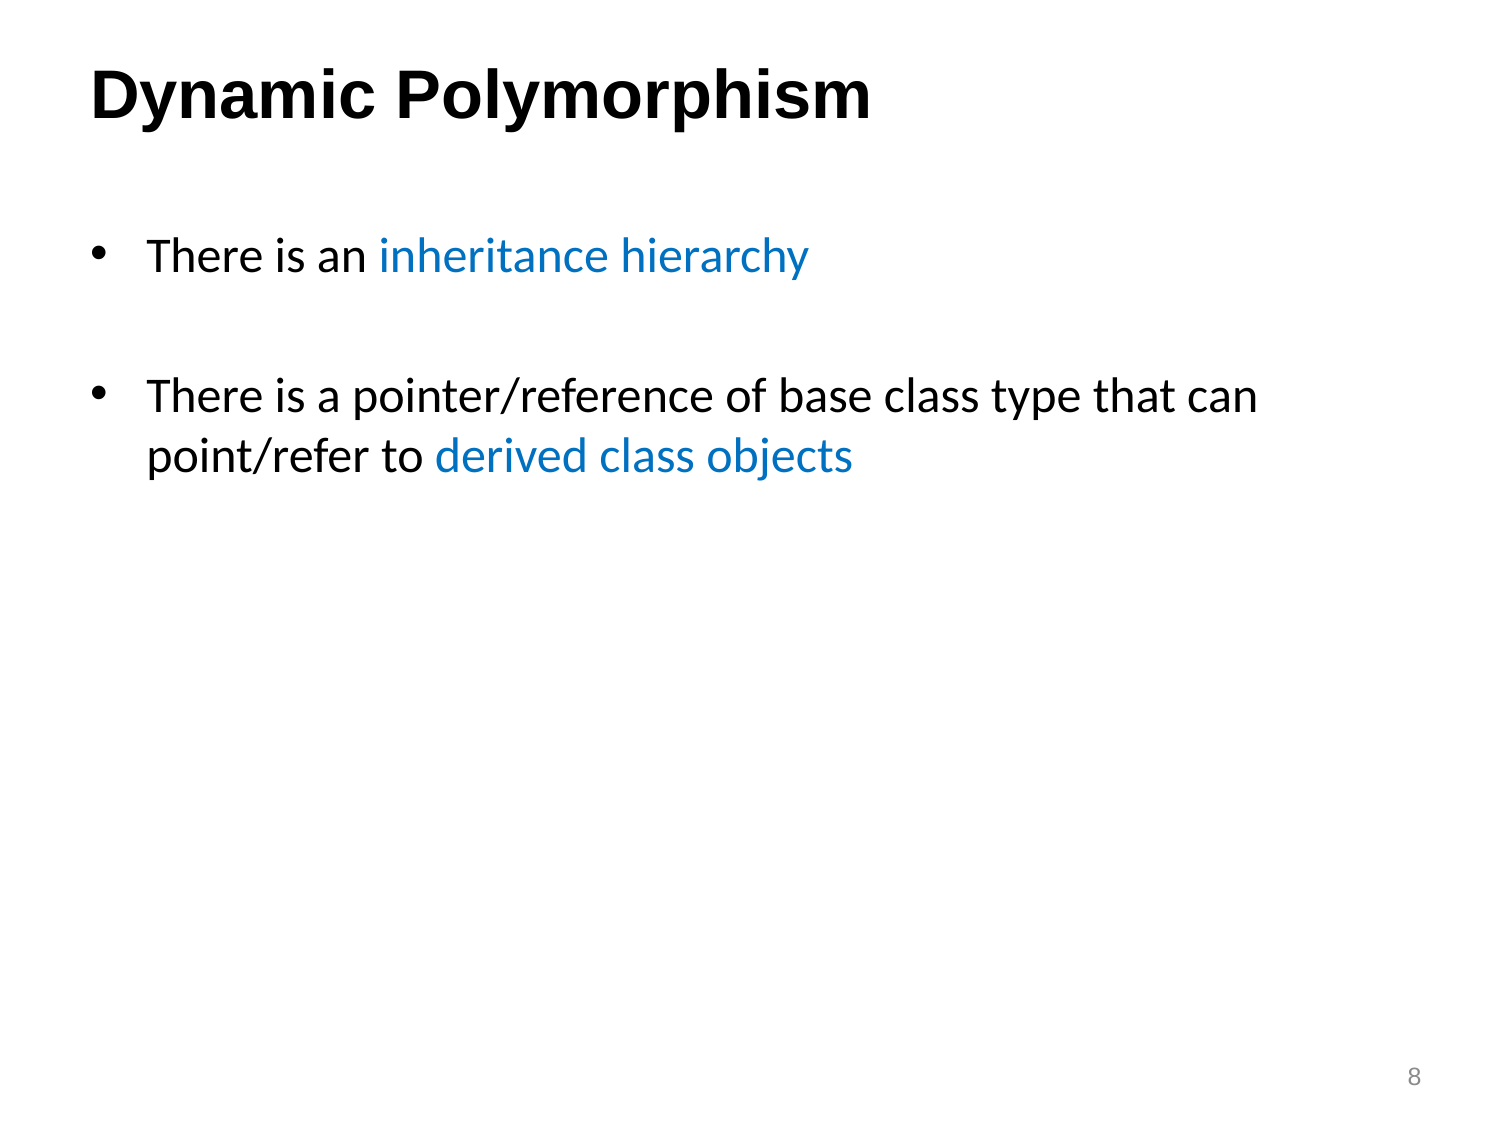

# Dynamic Polymorphism
There is an inheritance hierarchy

There is a pointer/reference of base class type that can point/refer to derived class objects

8